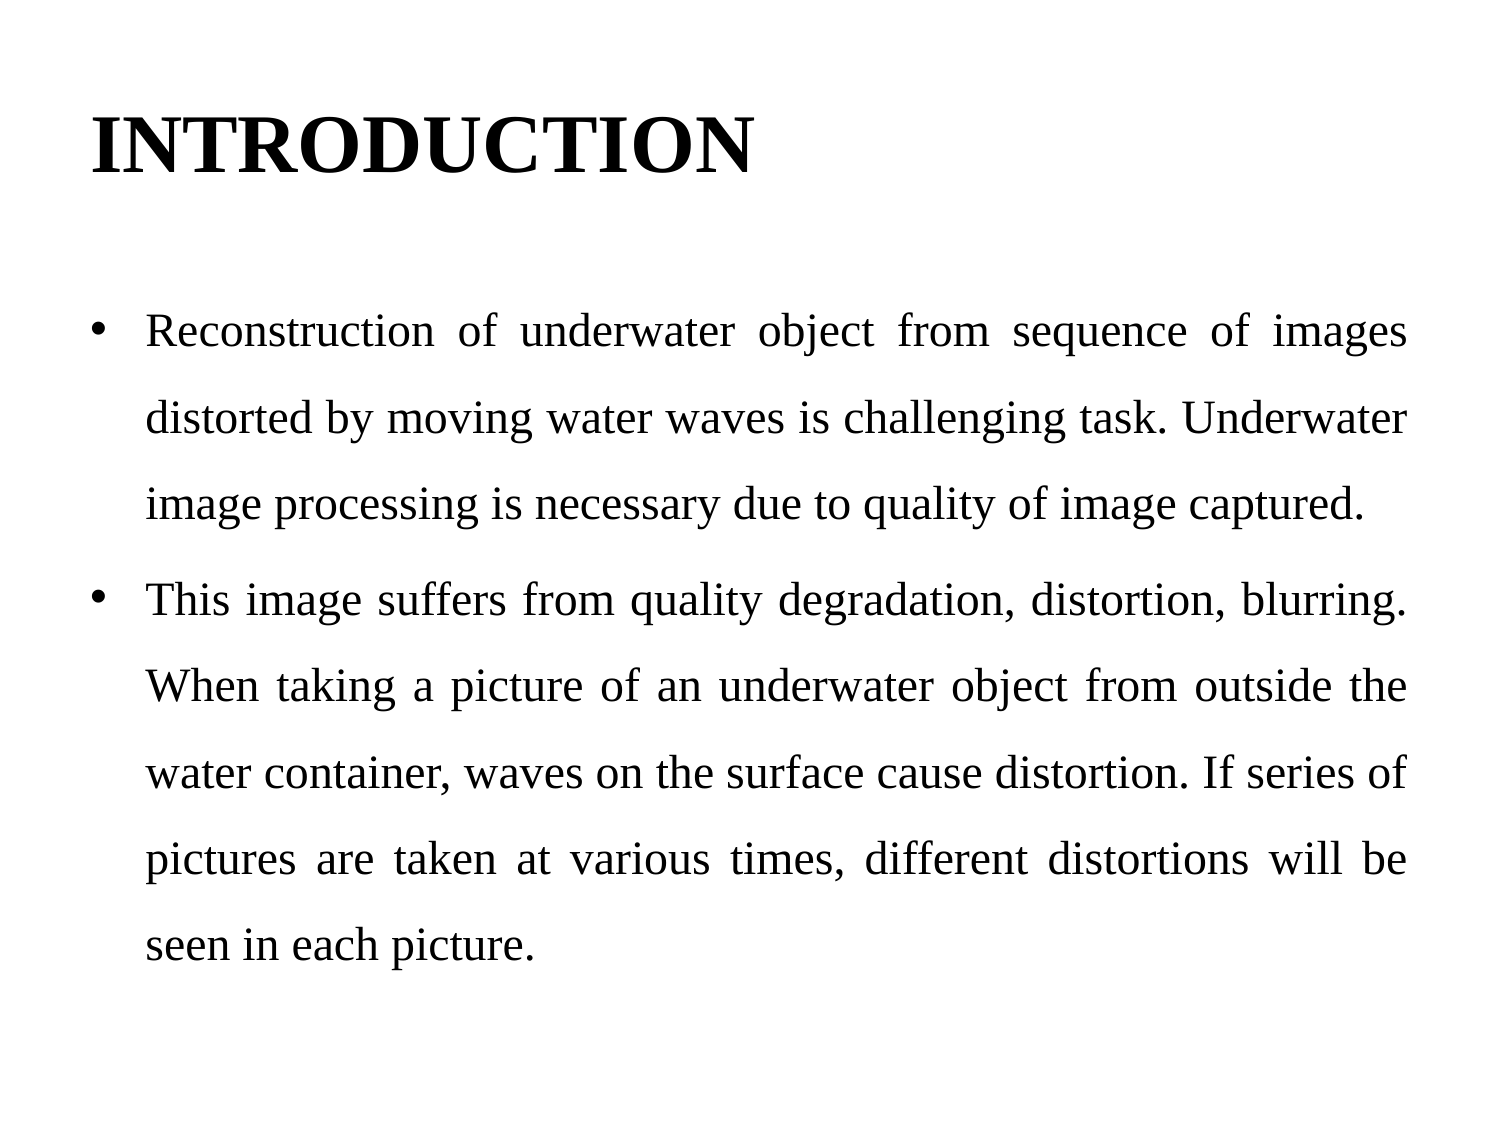

# INTRODUCTION
Reconstruction of underwater object from sequence of images distorted by moving water waves is challenging task. Underwater image processing is necessary due to quality of image captured.
This image suffers from quality degradation, distortion, blurring. When taking a picture of an underwater object from outside the water container, waves on the surface cause distortion. If series of pictures are taken at various times, different distortions will be seen in each picture.

2